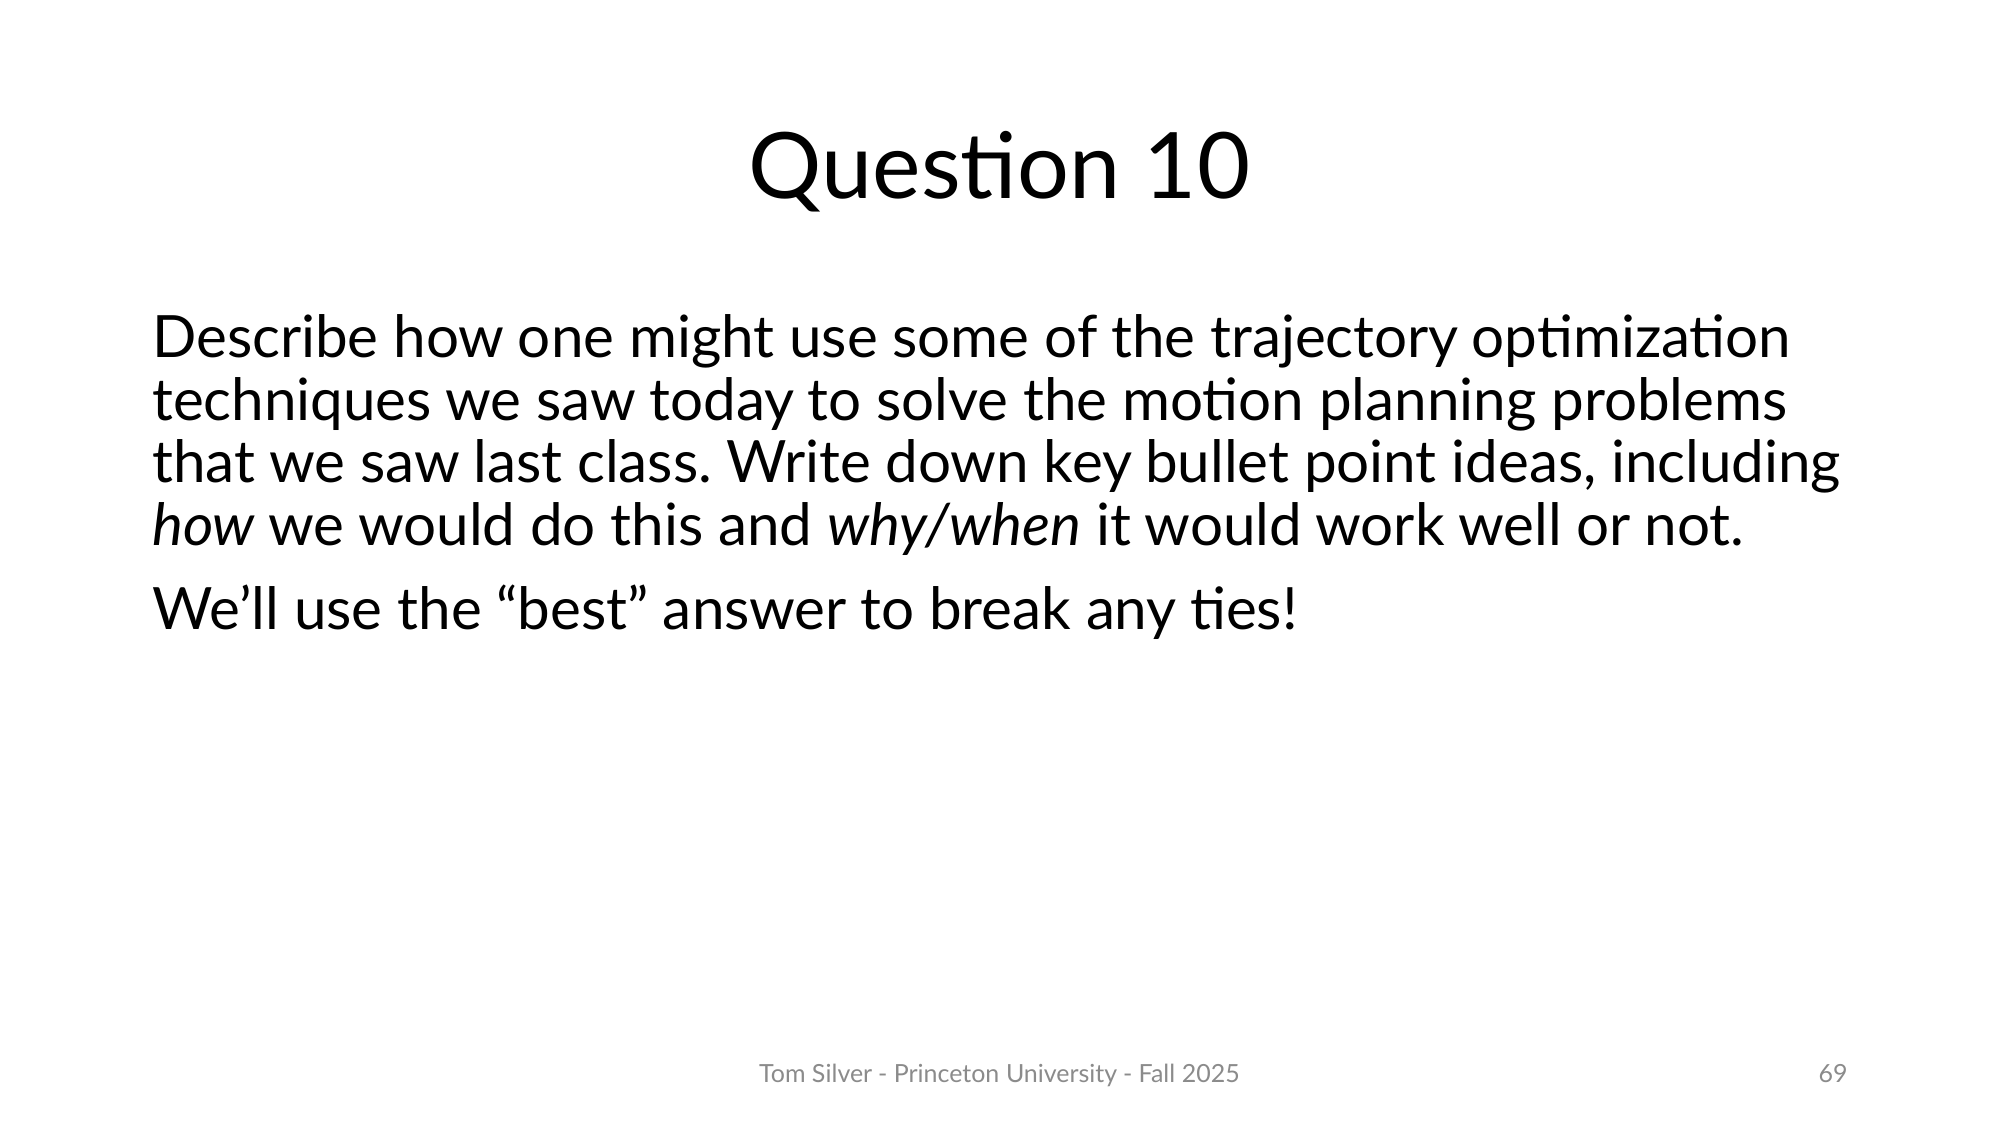

# Question 10
Describe how one might use some of the trajectory optimization techniques we saw today to solve the motion planning problems that we saw last class. Write down key bullet point ideas, including how we would do this and why/when it would work well or not.
We’ll use the “best” answer to break any ties!
Tom Silver - Princeton University - Fall 2025
69